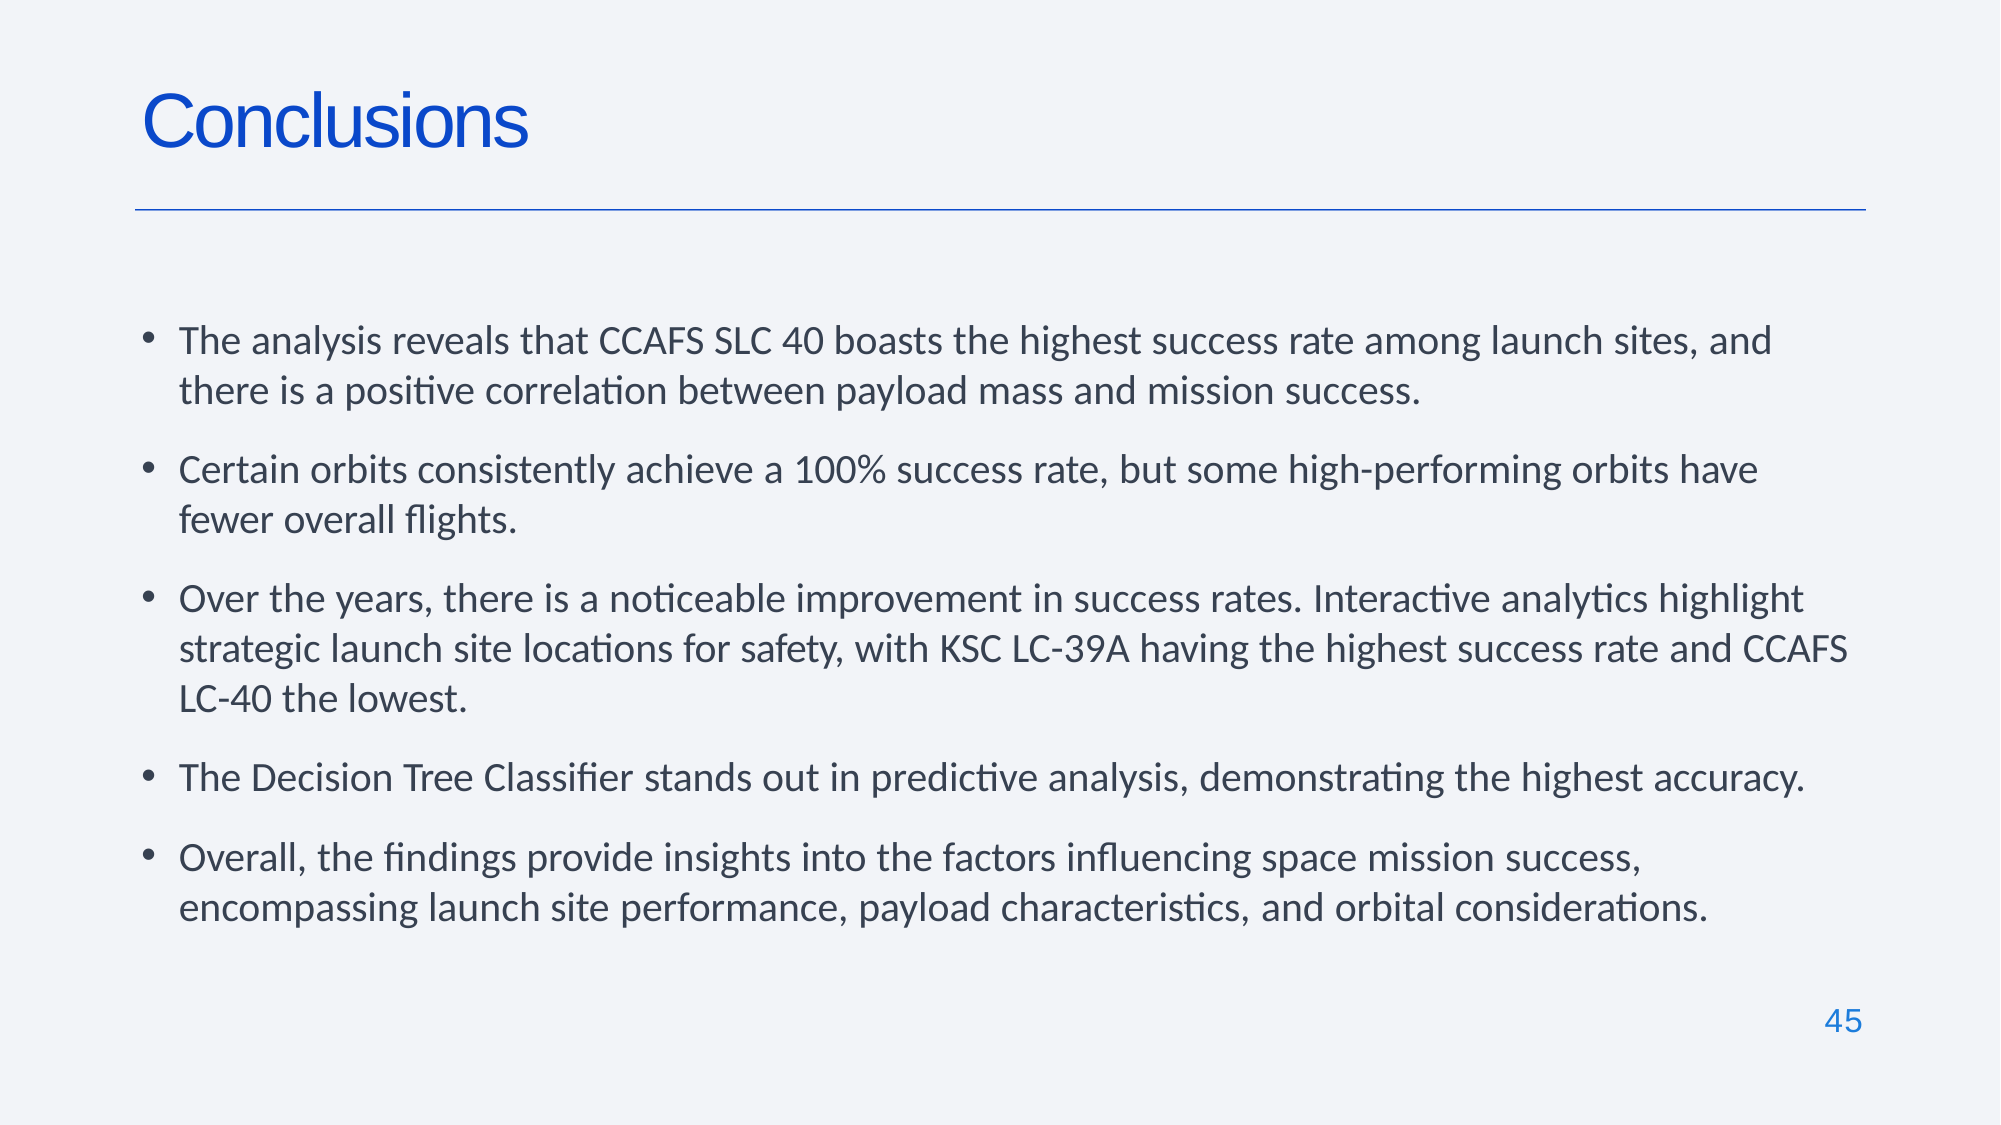

# Conclusions
The analysis reveals that CCAFS SLC 40 boasts the highest success rate among launch sites, and
there is a positive correlation between payload mass and mission success.
Certain orbits consistently achieve a 100% success rate, but some high-performing orbits have  fewer overall flights.
Over the years, there is a noticeable improvement in success rates. Interactive analytics highlight  strategic launch site locations for safety, with KSC LC-39A having the highest success rate and CCAFS  LC-40 the lowest.
The Decision Tree Classifier stands out in predictive analysis, demonstrating the highest accuracy.
Overall, the findings provide insights into the factors influencing space mission success,
encompassing launch site performance, payload characteristics, and orbital considerations.
45